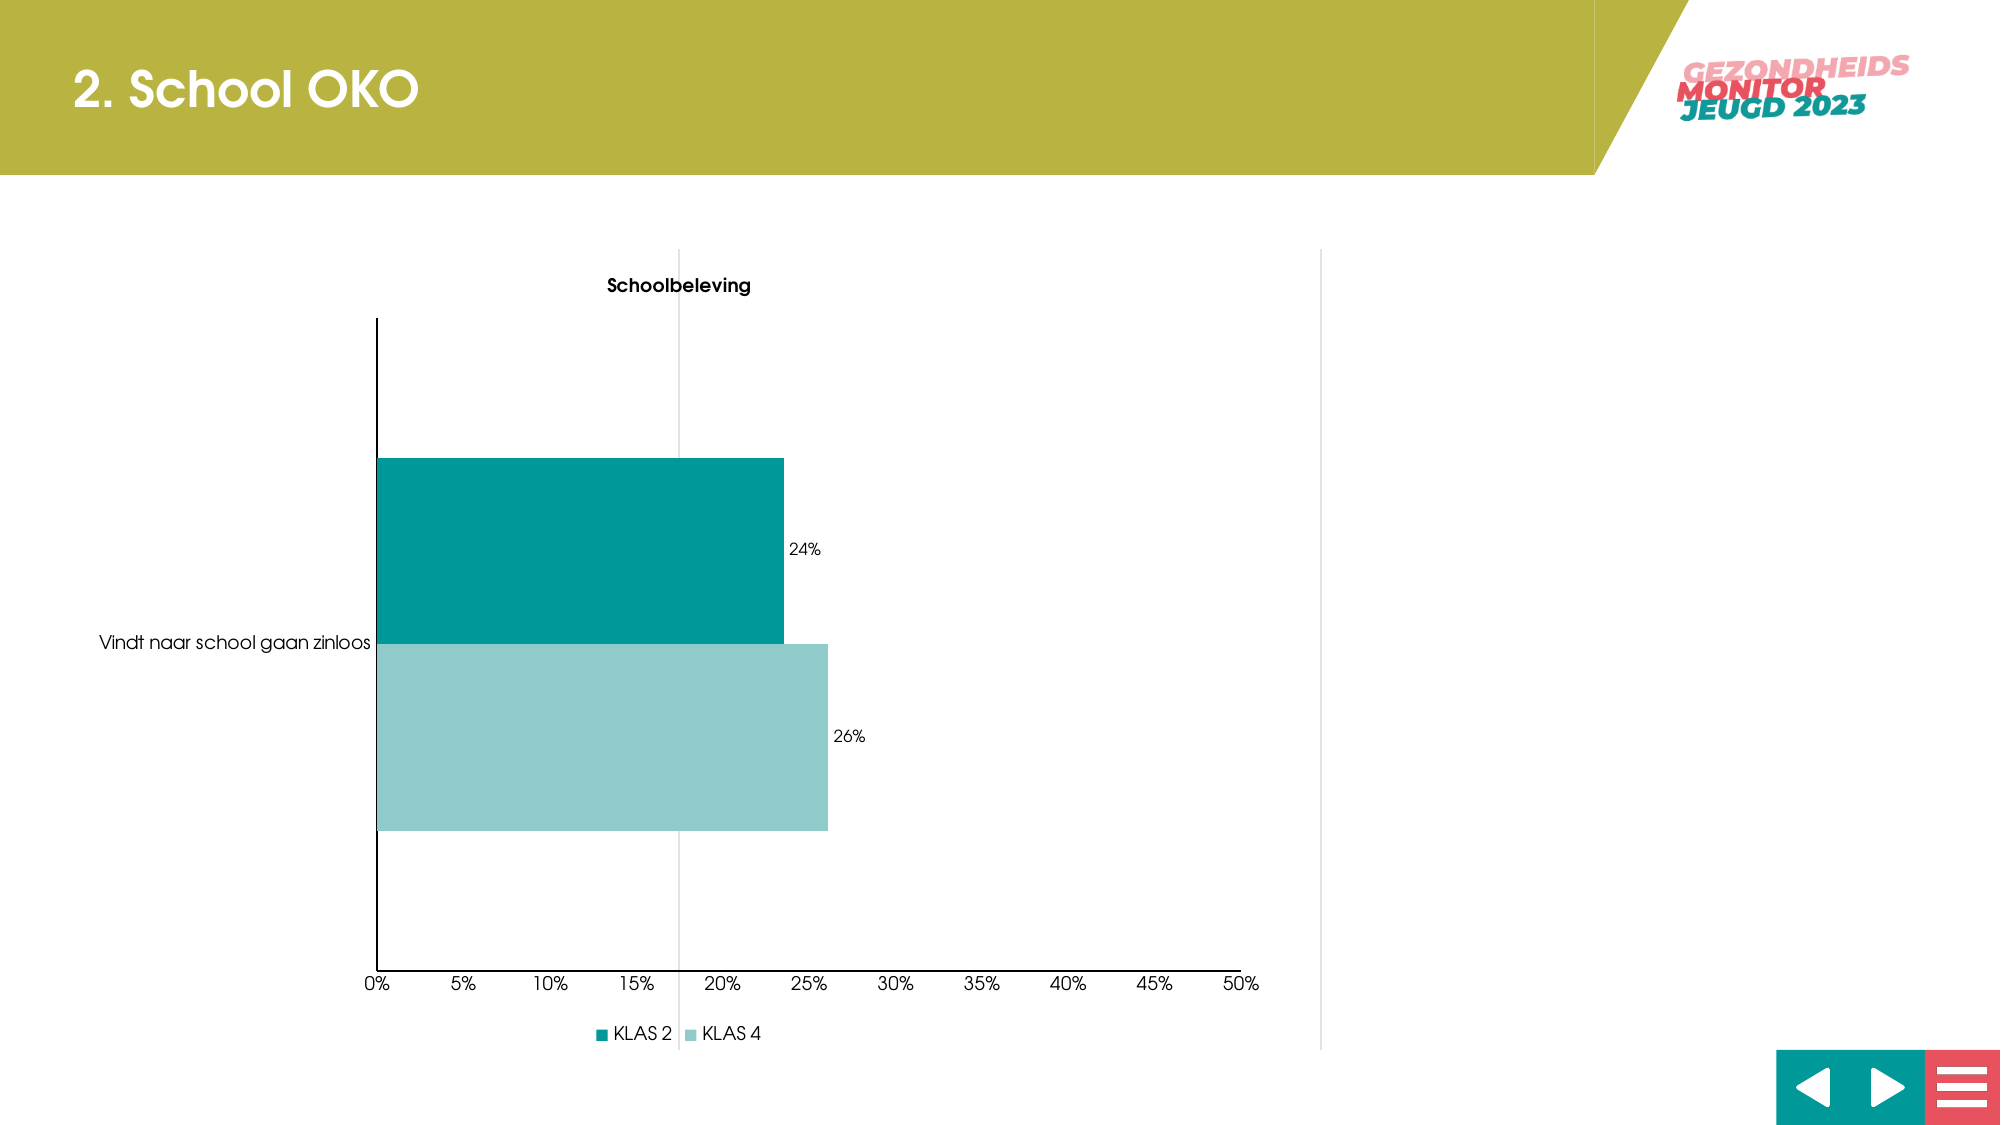

### Chart: Schoolbeleving

| Category | KLAS 4 | KLAS 2 |
|---|---|---|
| Vindt naar school gaan zinloos | 0.2610837 | 0.2352941 |